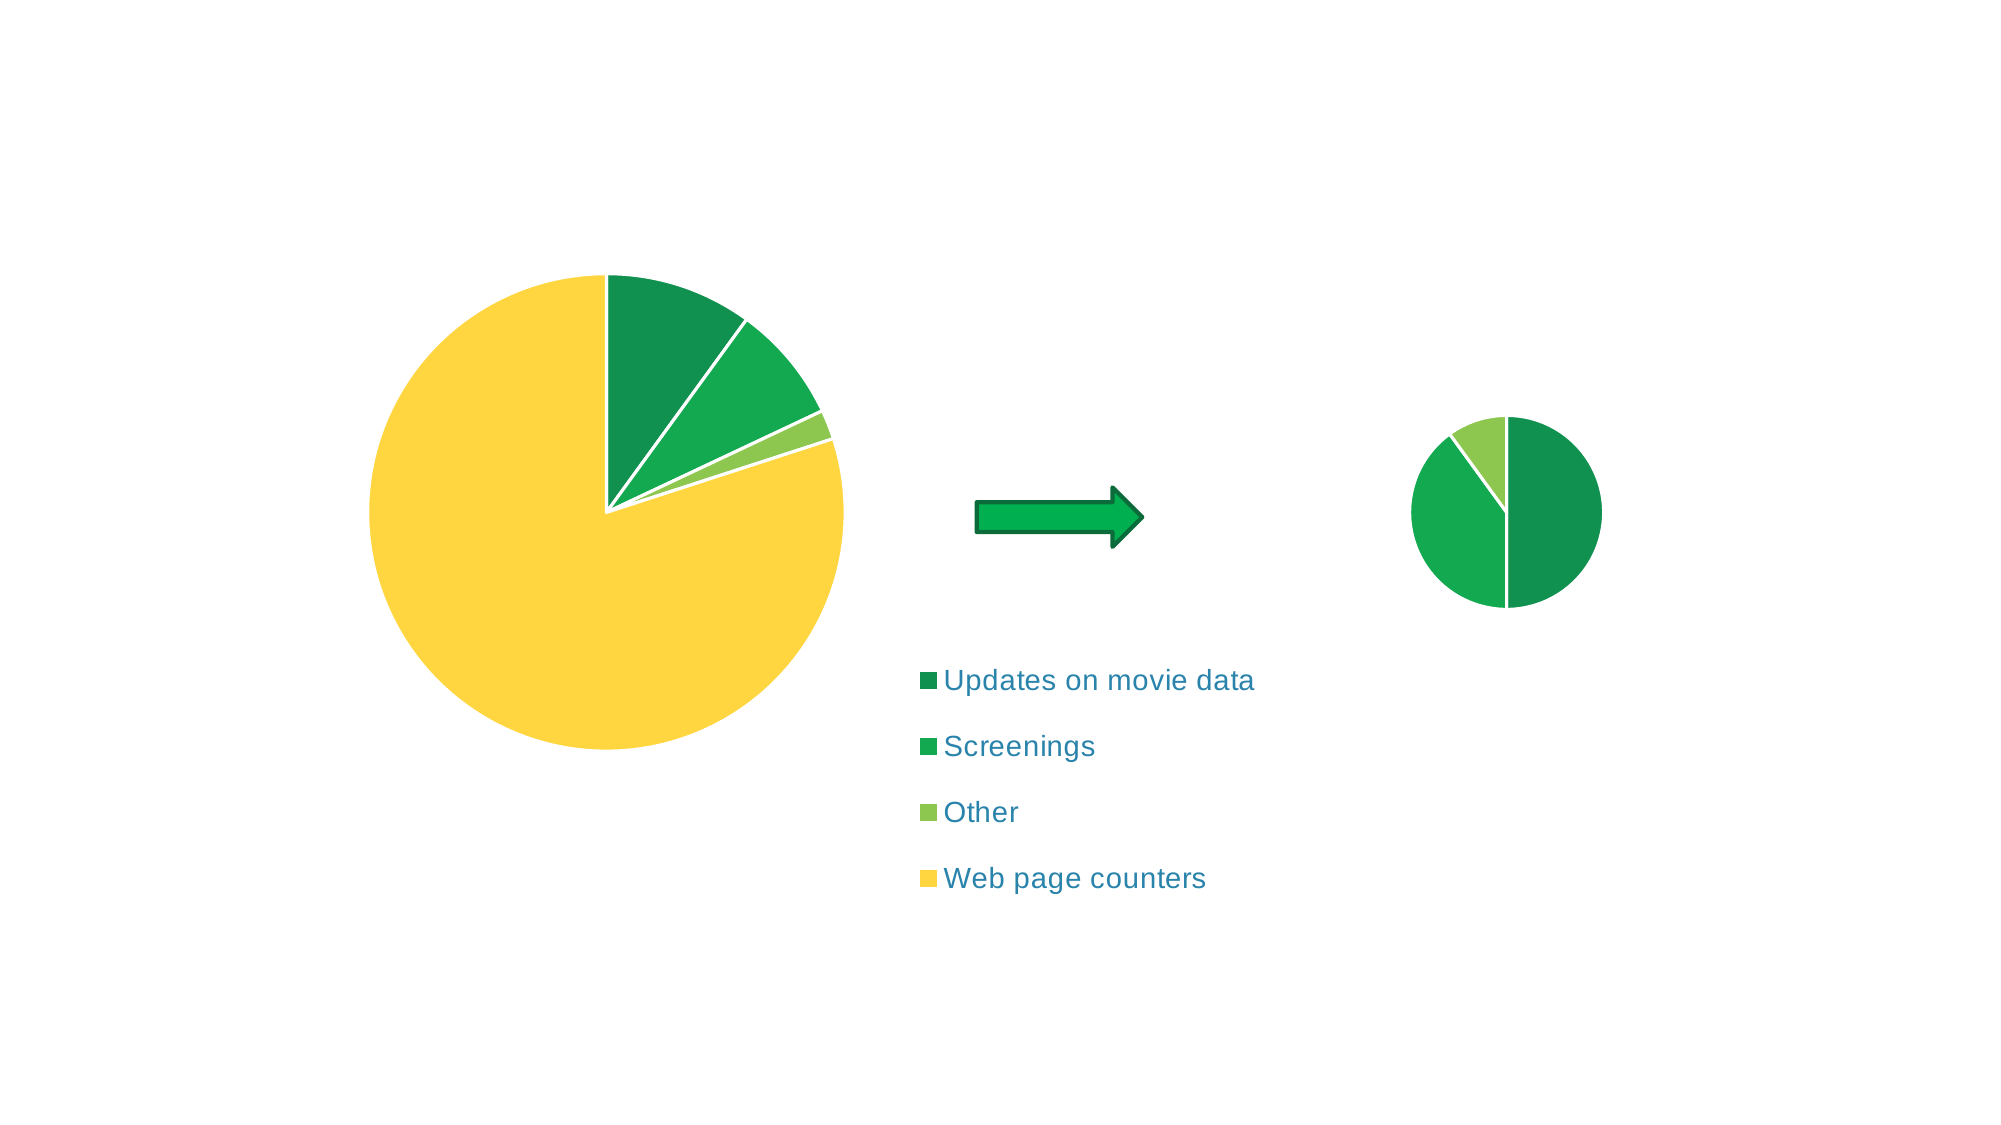

### Chart

| Category | % writes |
|---|---|
| Updates on movie data | 10.0 |
| Screenings | 8.0 |
| Other  | 2.0 |

### Chart

| Category | % writes |
|---|---|
| Updates on movie data | 10.0 |
| Screenings | 8.0 |
| Other  | 2.0 |
| Web page counters | 80.0 |